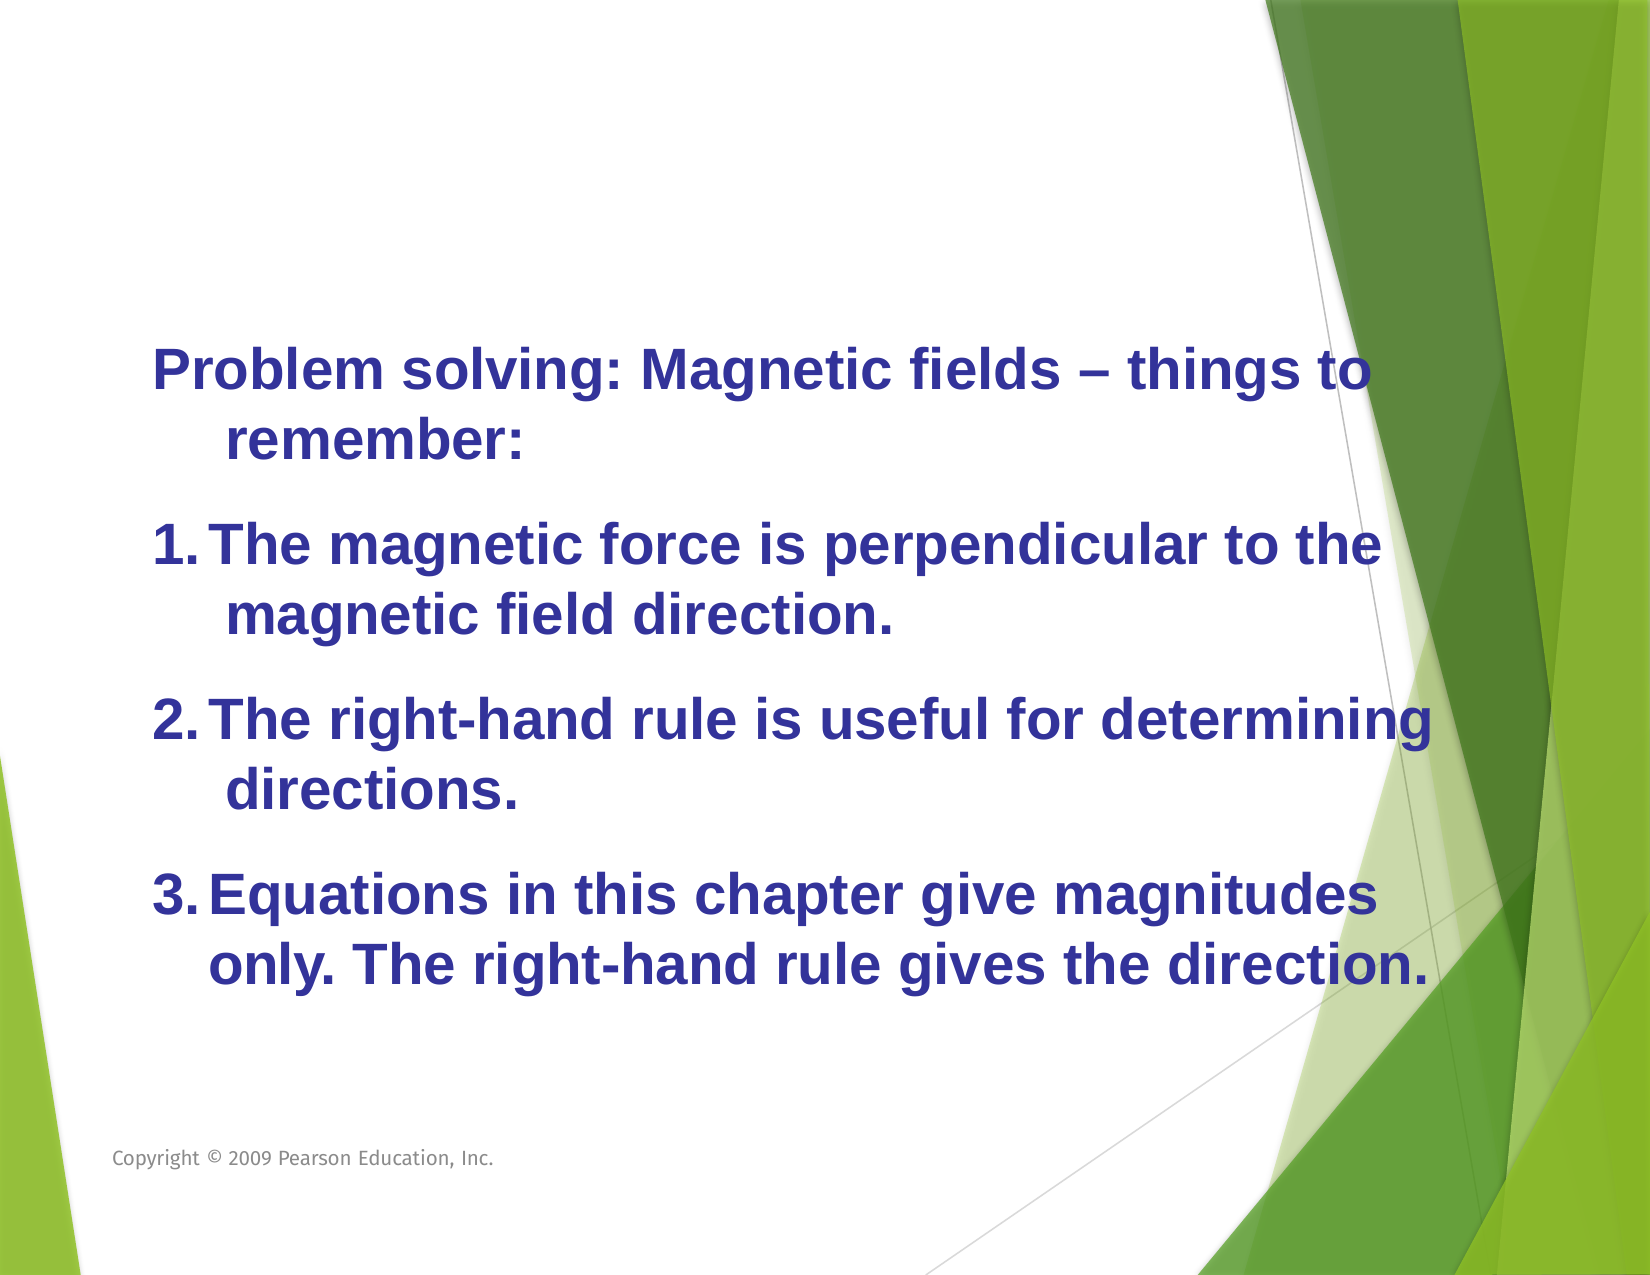

Problem solving: Magnetic fields – things to  remember:
The magnetic force is perpendicular to the  magnetic field direction.
The right-hand rule is useful for determining  directions.
Equations in this chapter give magnitudes  only. The right-hand rule gives the direction.
Copyright © 2009 Pearson Education, Inc.